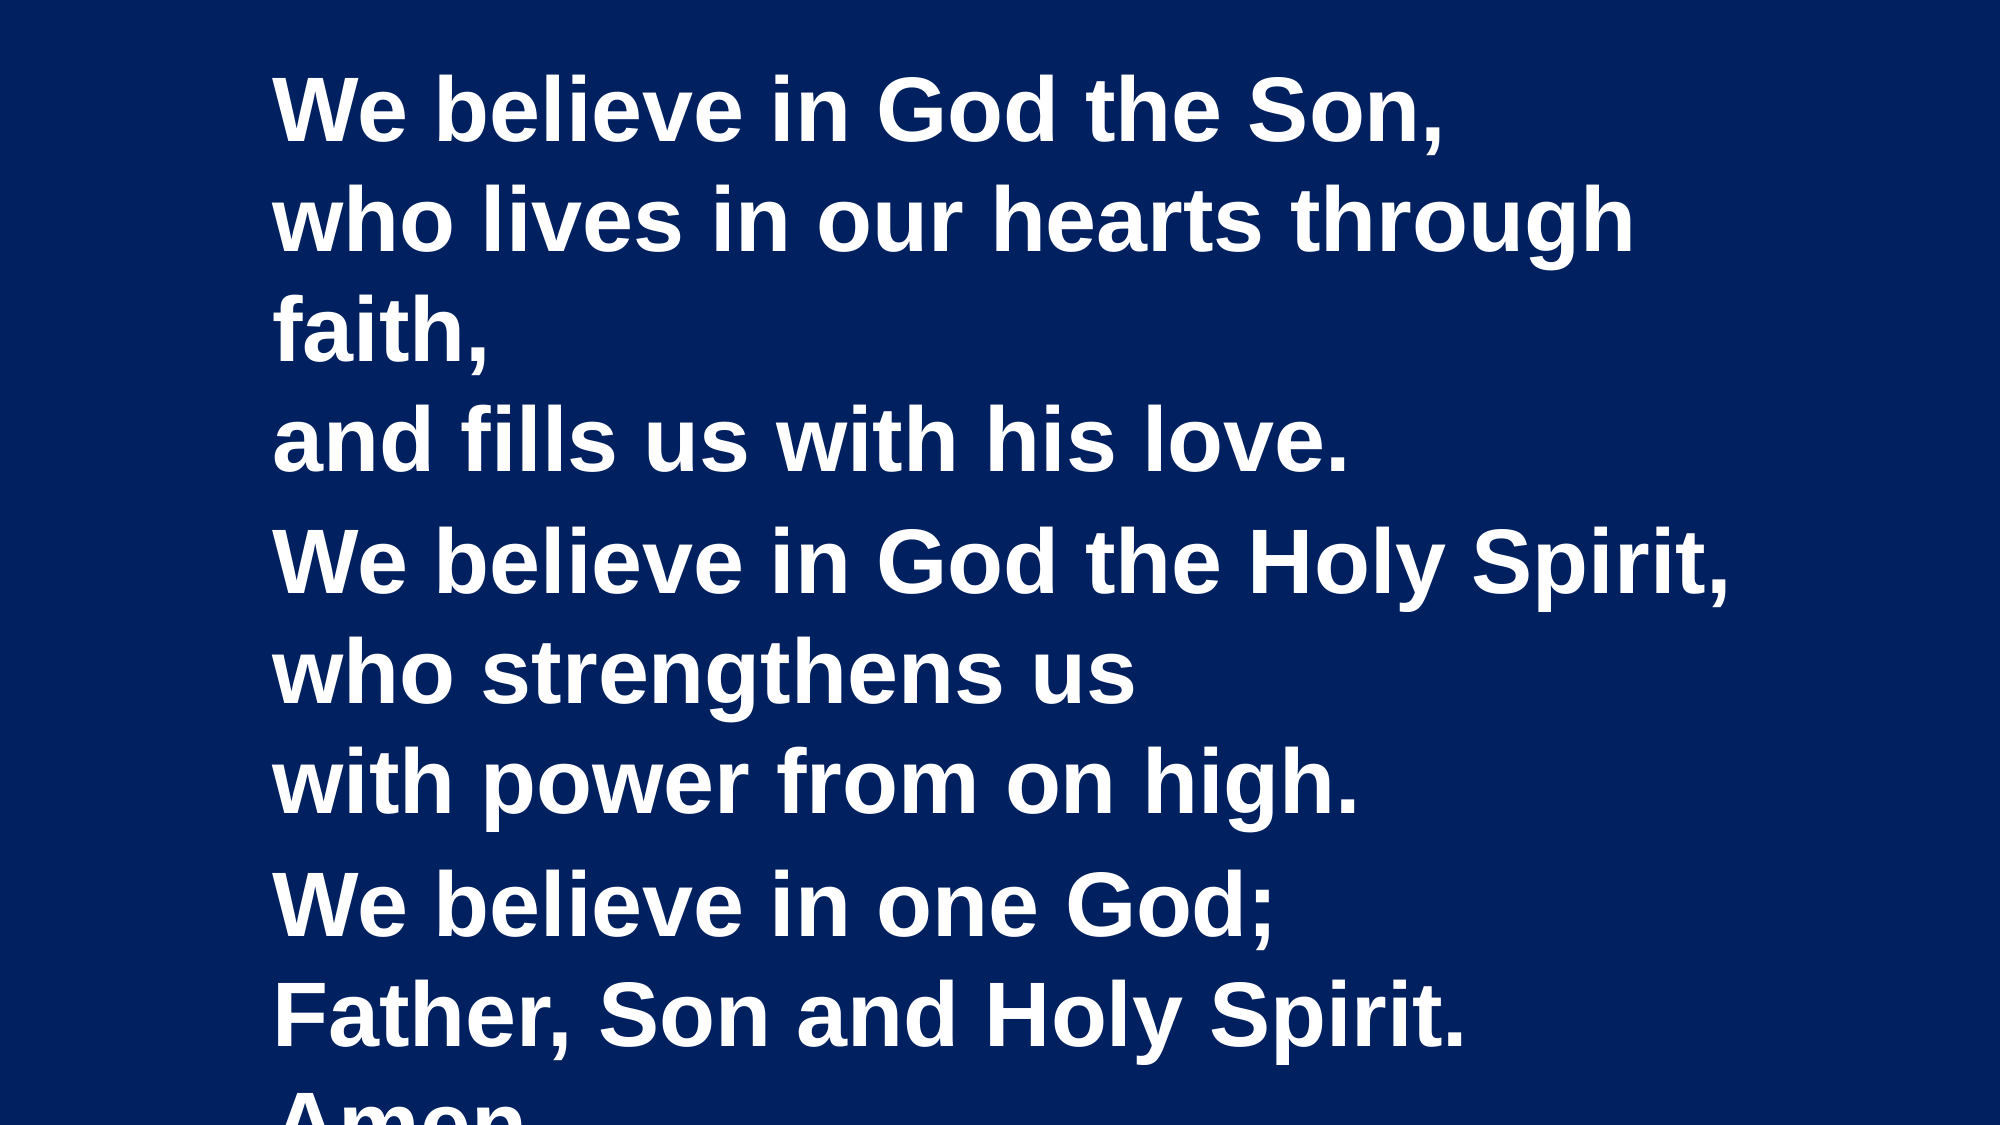

We believe in God the Son,
who lives in our hearts through faith,
and fills us with his love.
We believe in God the Holy Spirit,
who strengthens us
with power from on high.
We believe in one God;
Father, Son and Holy Spirit.
Amen.